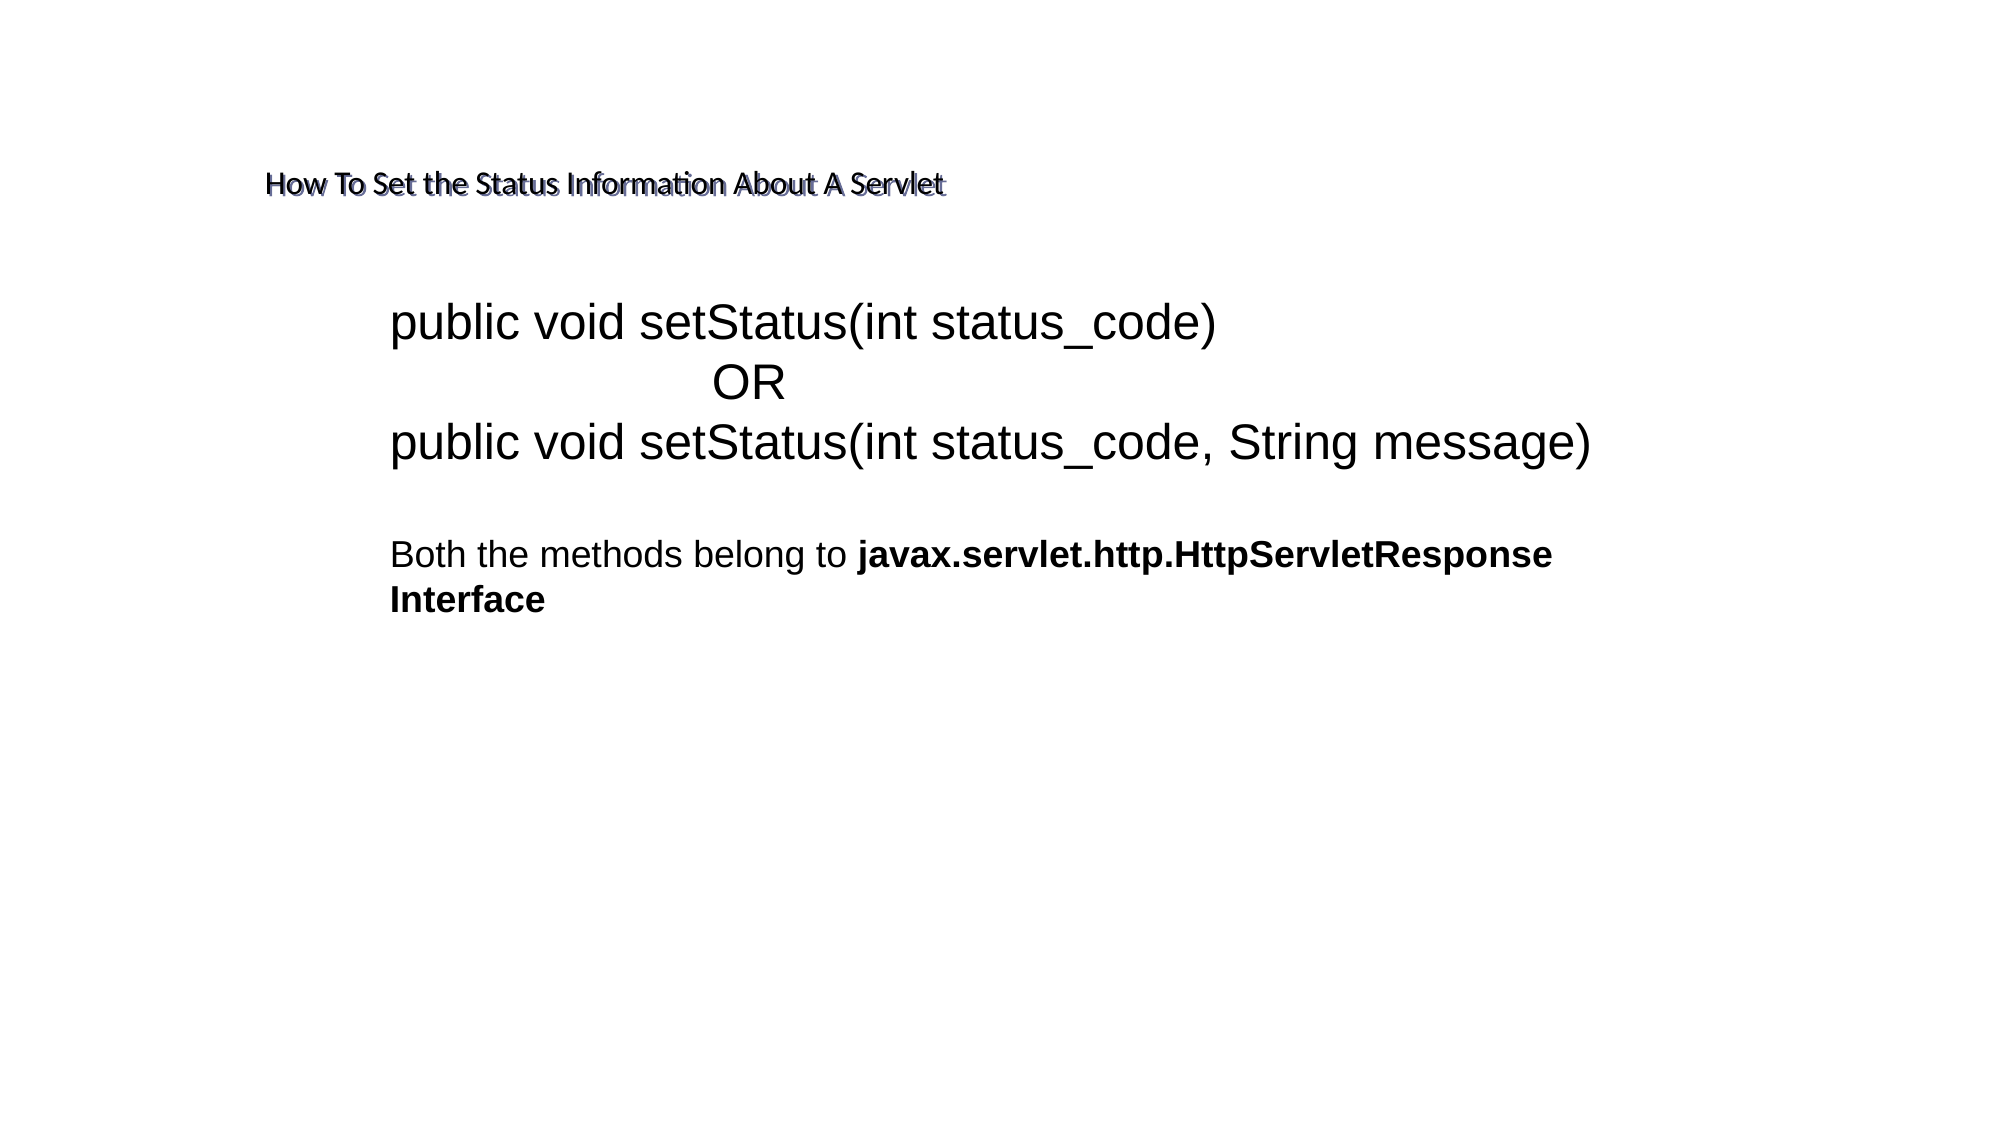

How To Set the Status Information About A Servlet

public void setStatus(int status_code)
                       OR
public void setStatus(int status_code, String message)

Both the methods belong to javax.servlet.http.HttpServletResponse Interface
69